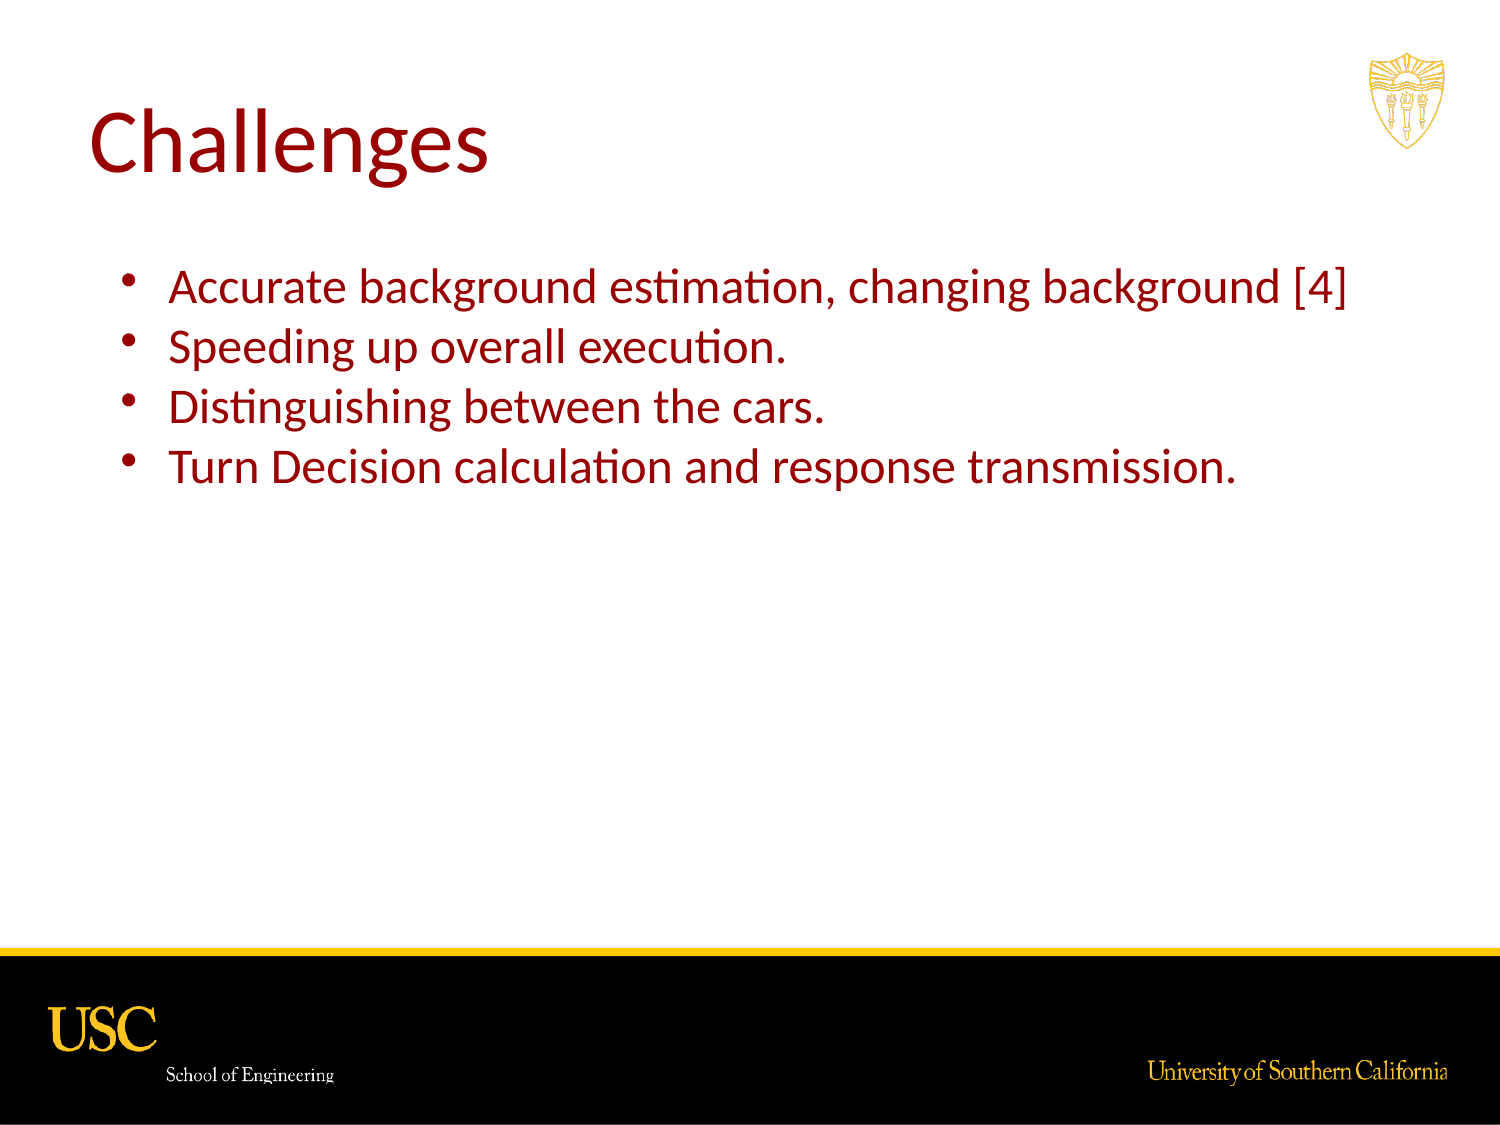

Challenges
Accurate background estimation, changing background [4]
Speeding up overall execution.
Distinguishing between the cars.
Turn Decision calculation and response transmission.